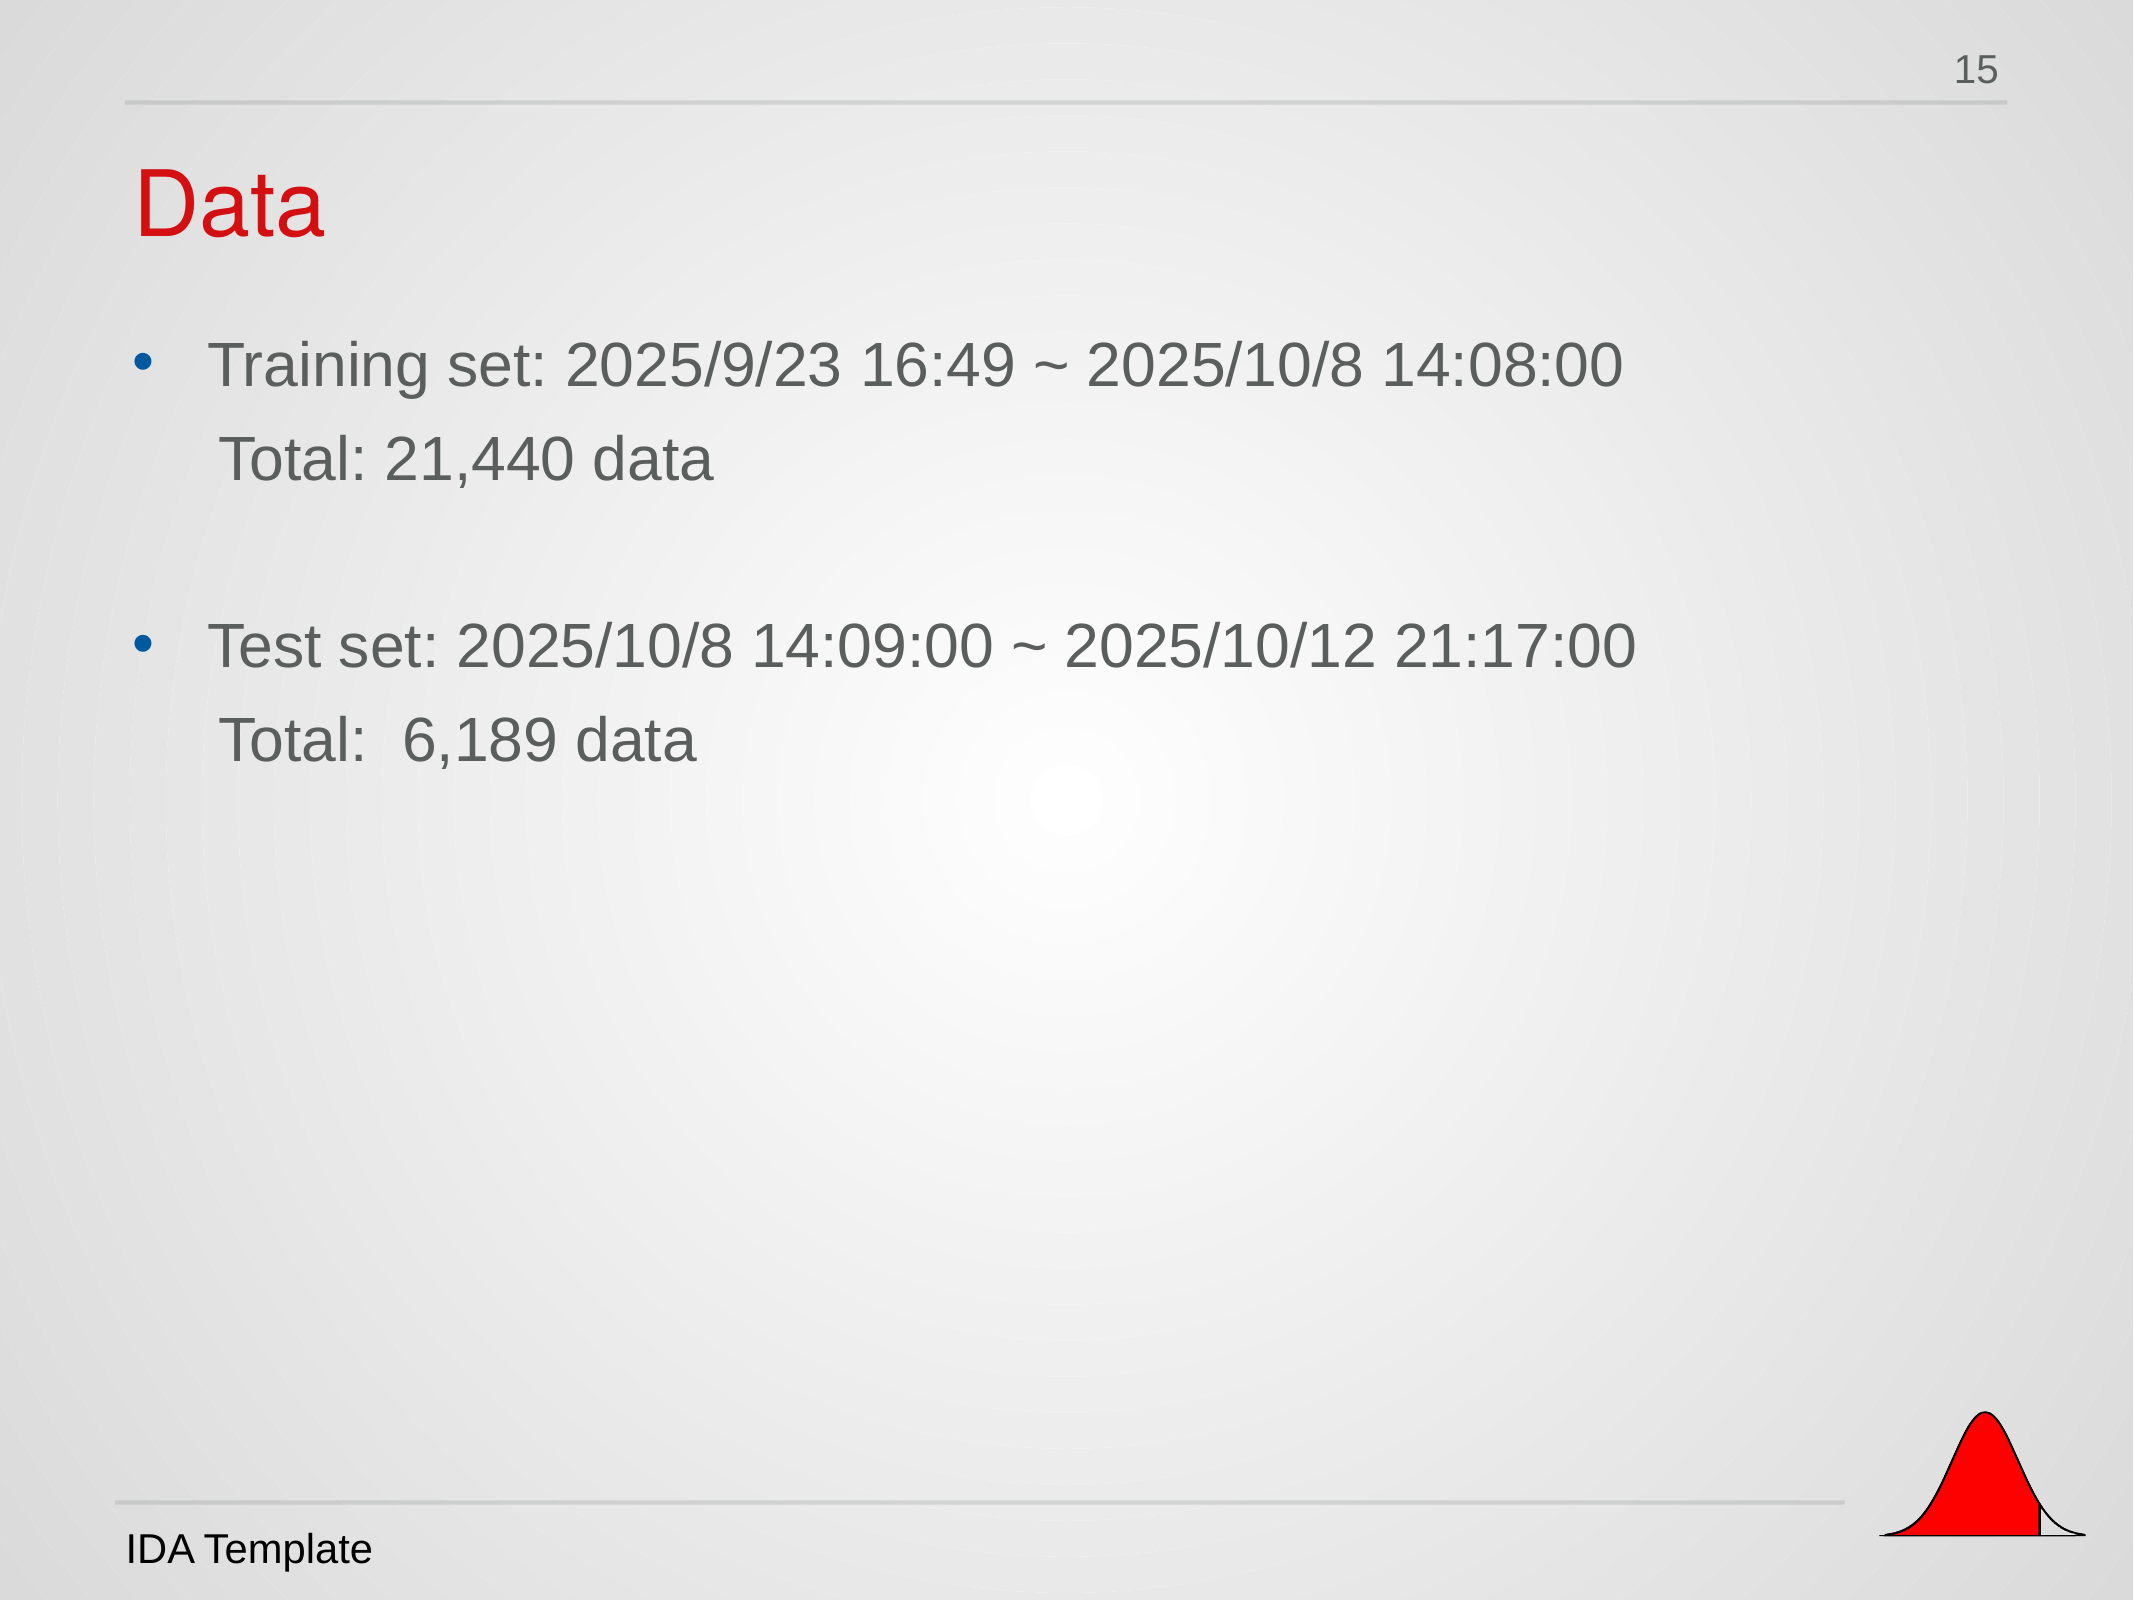

15
Data

Training set: 2025/9/23 16:49 ~ 2025/10/8 14:08:00
     Total: 21,440 data

Test set: 2025/10/8 14:09:00 ~ 2025/10/12 21:17:00
     Total:  6,189 data
IDA Template